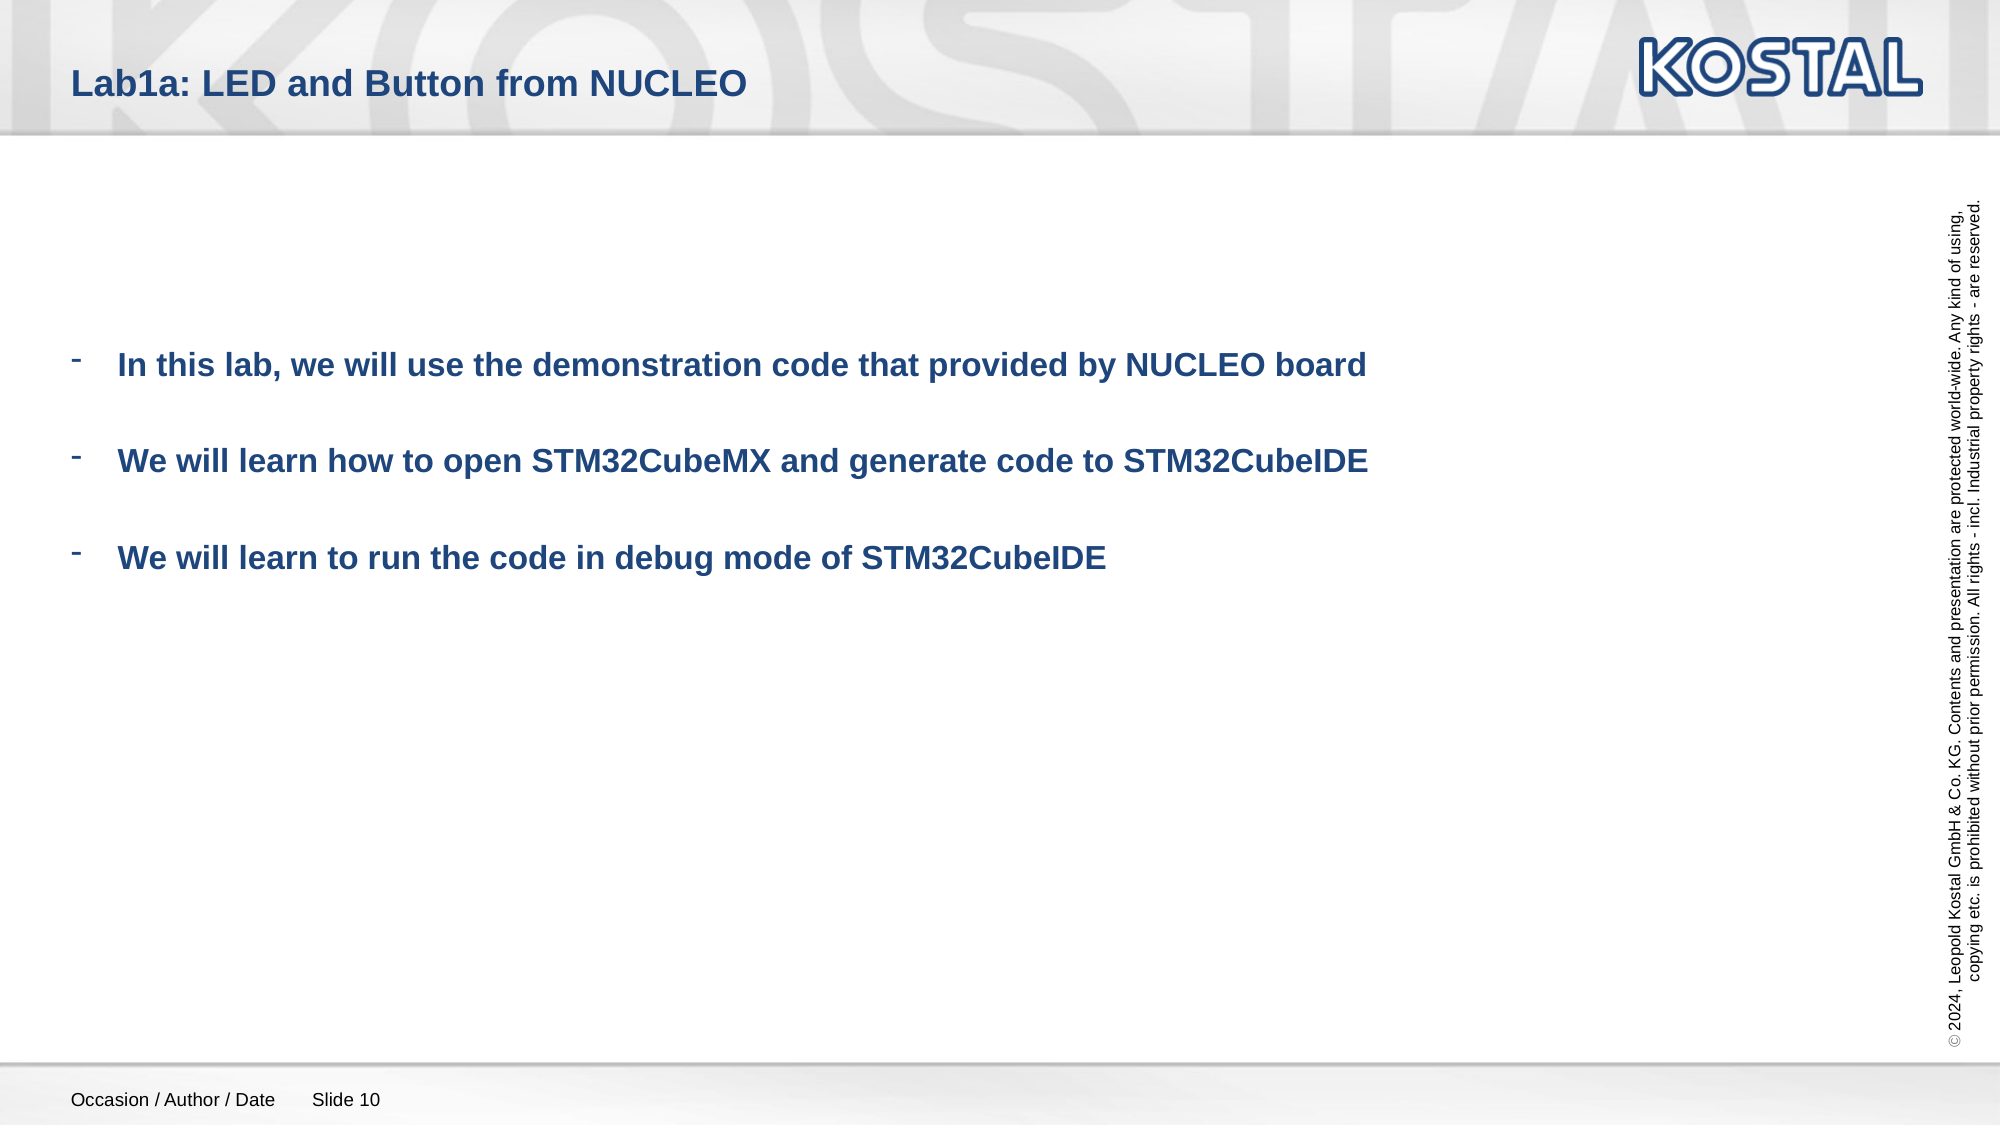

# Lab1a: LED and Button from NUCLEO
In this lab, we will use the demonstration code that provided by NUCLEO board

We will learn how to open STM32CubeMX and generate code to STM32CubeIDE

We will learn to run the code in debug mode of STM32CubeIDE